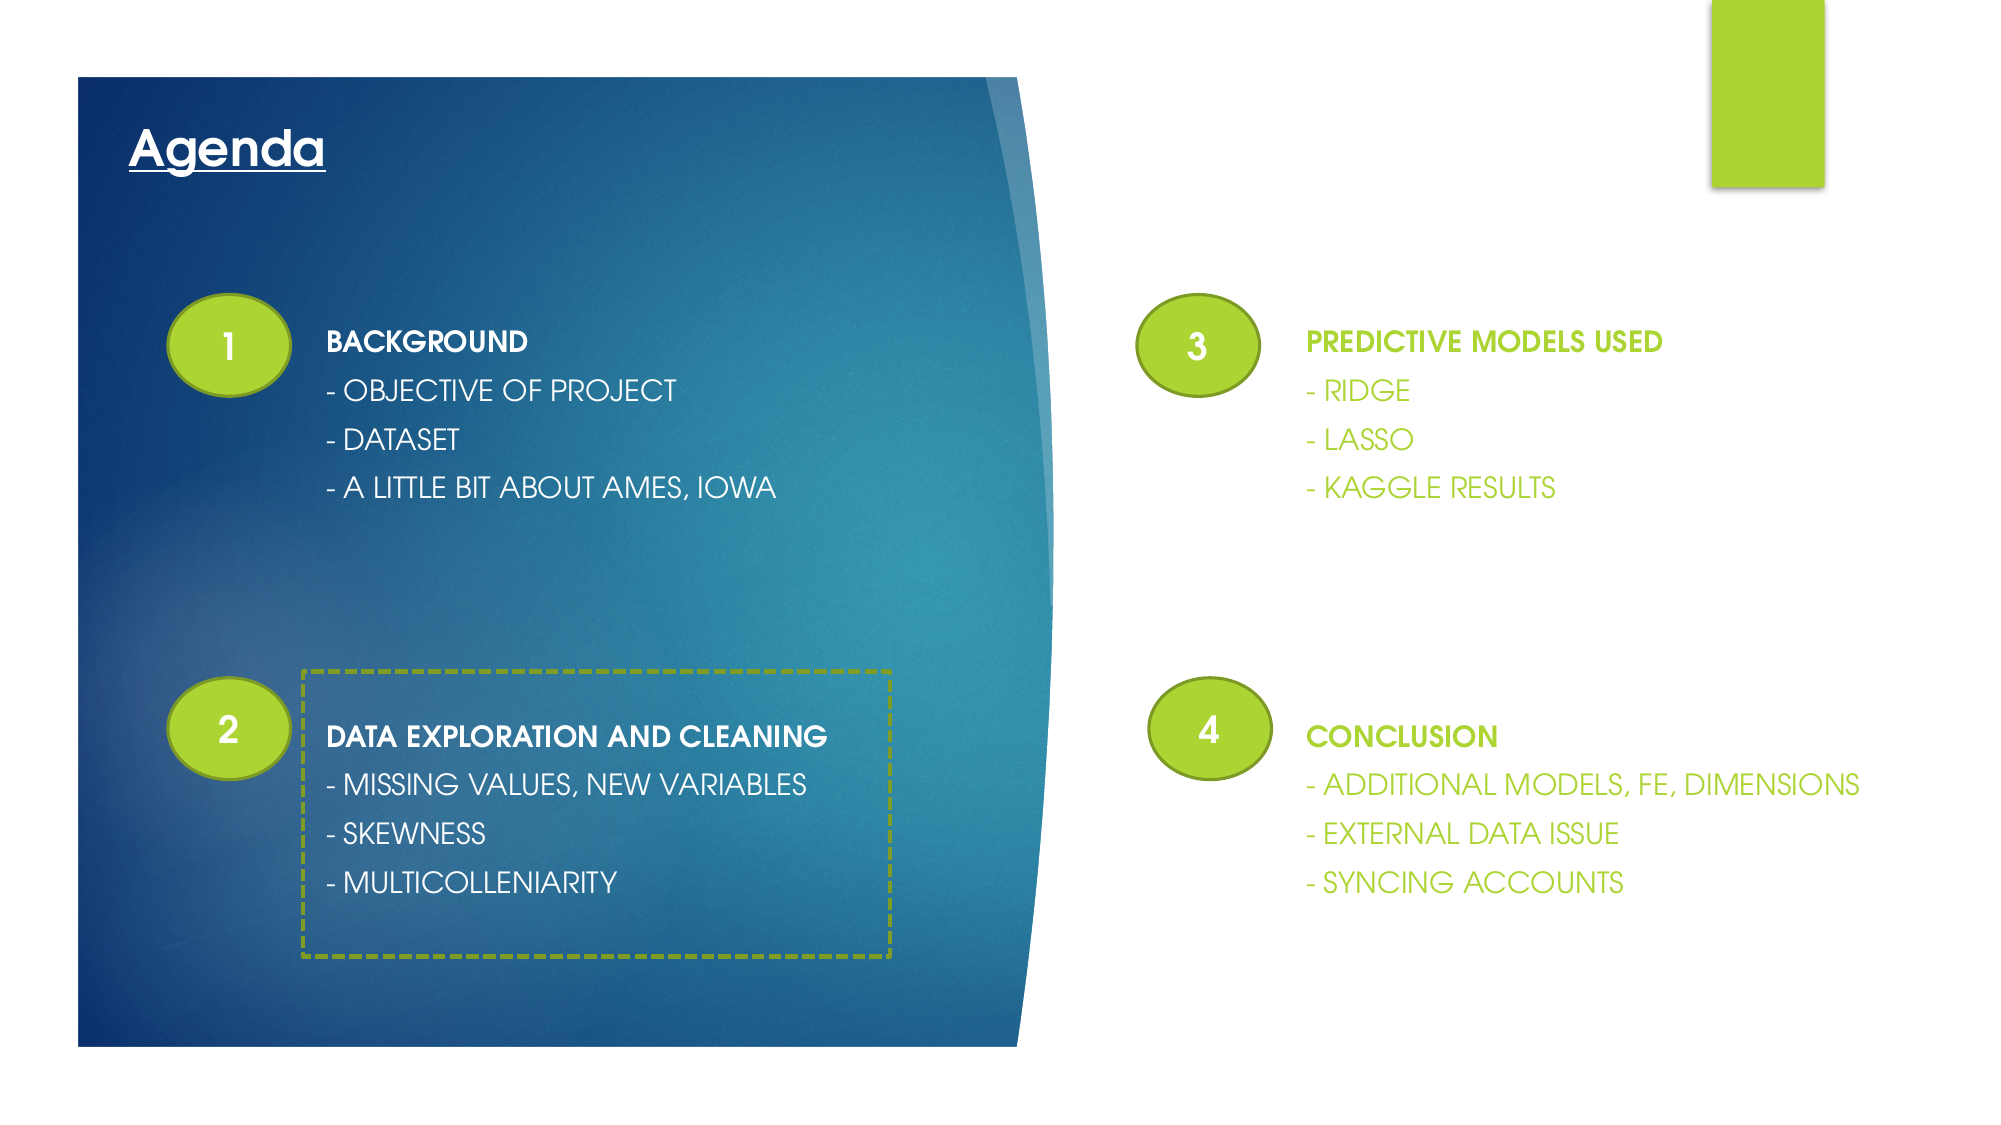

Agenda
1
3
BACKGROUND
- OBJECTIVE OF PROJECT
- DATASET
- A LITTLE BIT ABOUT AMES, IOWA
PREDICTIVE MODELS USED
- RIDGE
- LASSO
- KAGGLE RESULTS

2
4
DATA EXPLORATION AND CLEANING
- MISSING VALUES, NEW VARIABLES
- SKEWNESS
- MULTICOLLENIARITY
CONCLUSION
- ADDITIONAL MODELS, FE, DIMENSIONS
- EXTERNAL DATA ISSUE
- SYNCING ACCOUNTS